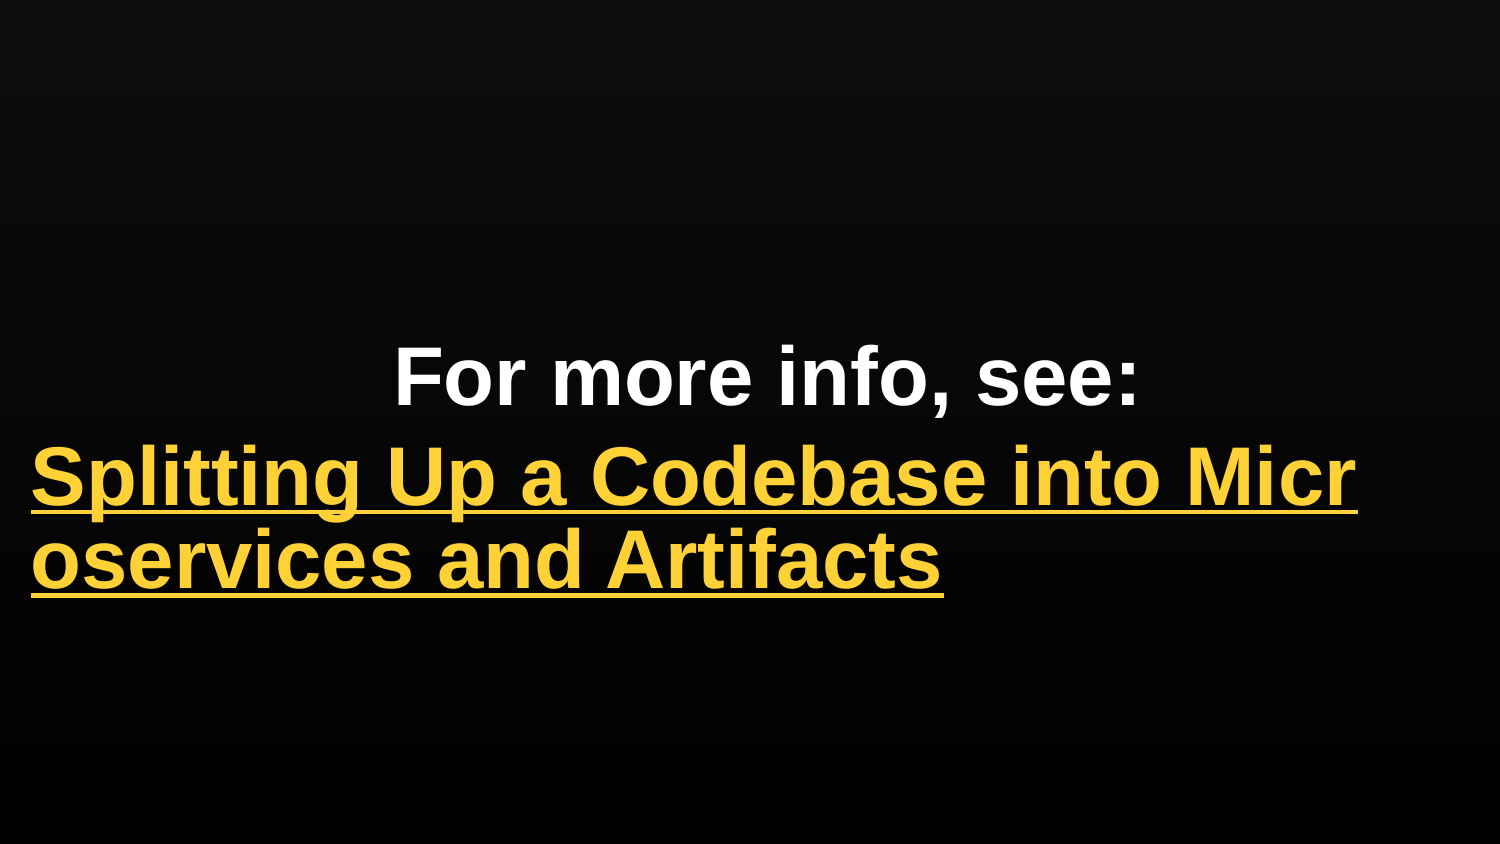

For more info, see: Splitting Up a Codebase into Microservices and Artifacts